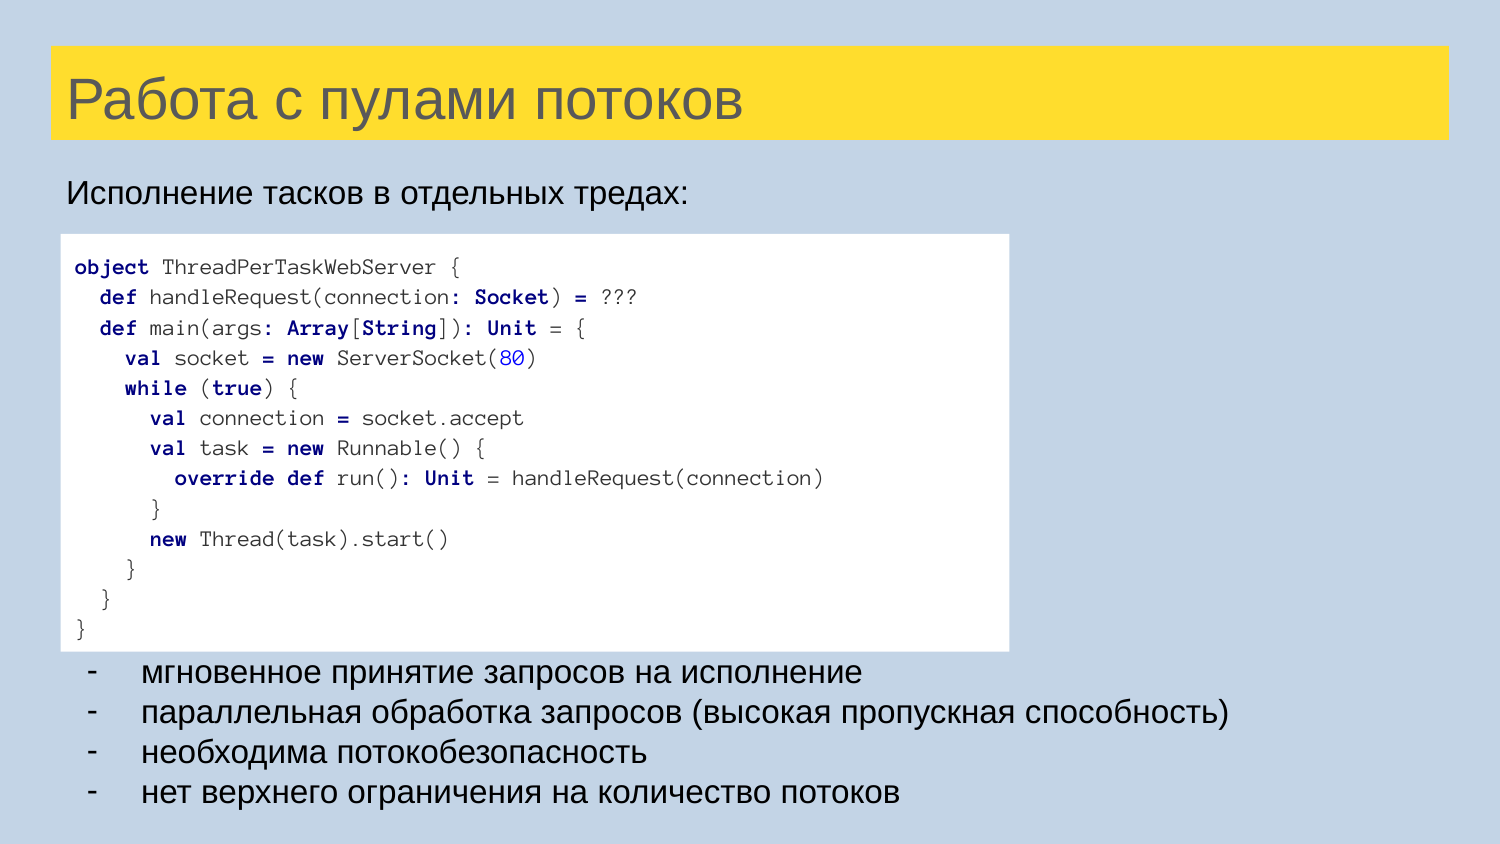

# Работа с пулами потоков
Исполнение тасков в отдельных тредах:

мгновенное принятие запросов на исполнение
параллельная обработка запросов (высокая пропускная способность)
необходима потокобезопасность
нет верхнего ограничения на количество потоков
object ThreadPerTaskWebServer {
  def handleRequest(connection: Socket) = ???
  def main(args: Array[String]): Unit = {
    val socket = new ServerSocket(80)
    while (true) {
      val connection = socket.accept
      val task = new Runnable() {
        override def run(): Unit = handleRequest(connection)
      }
      new Thread(task).start()
    }
  }
}